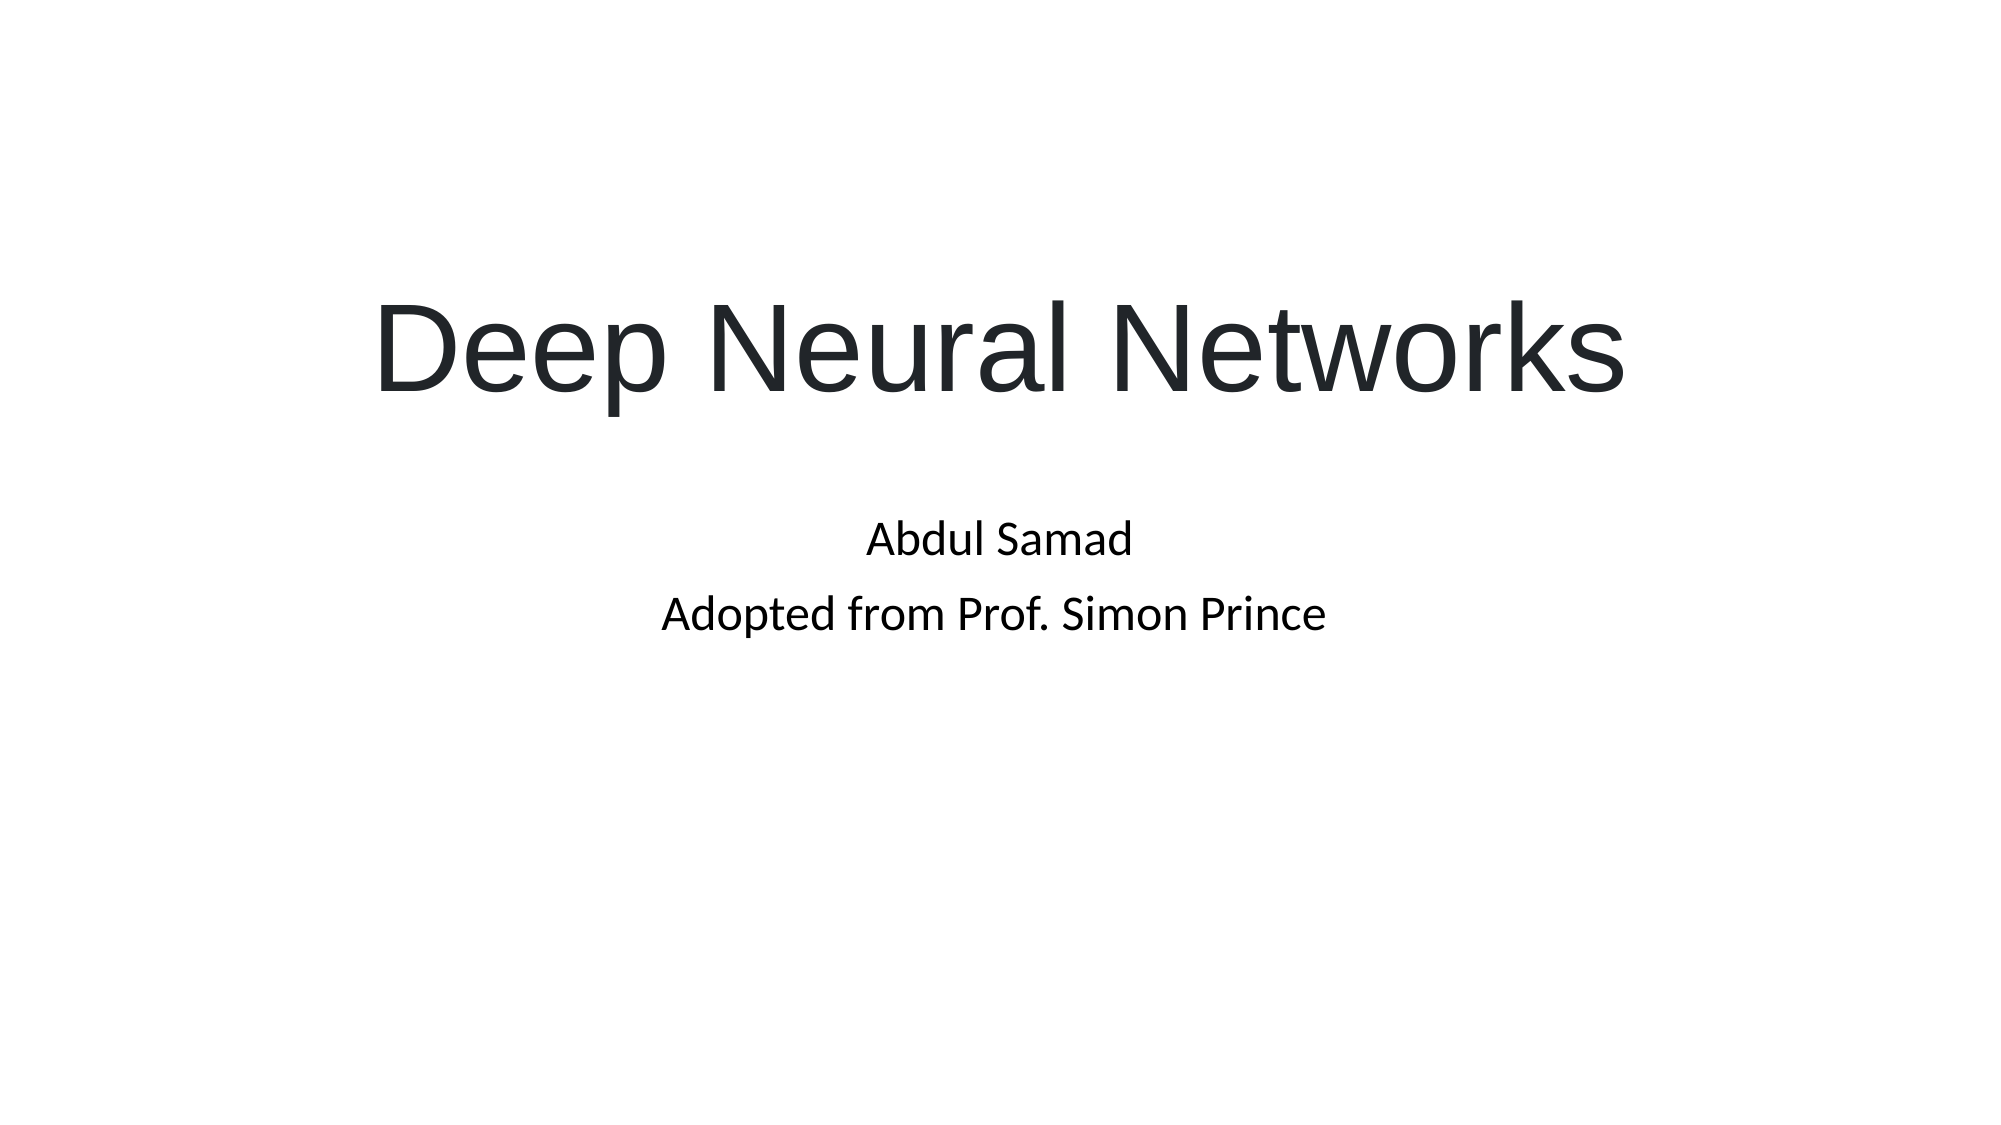

# Deep Neural Networks
Abdul Samad
Adopted from Prof. Simon Prince